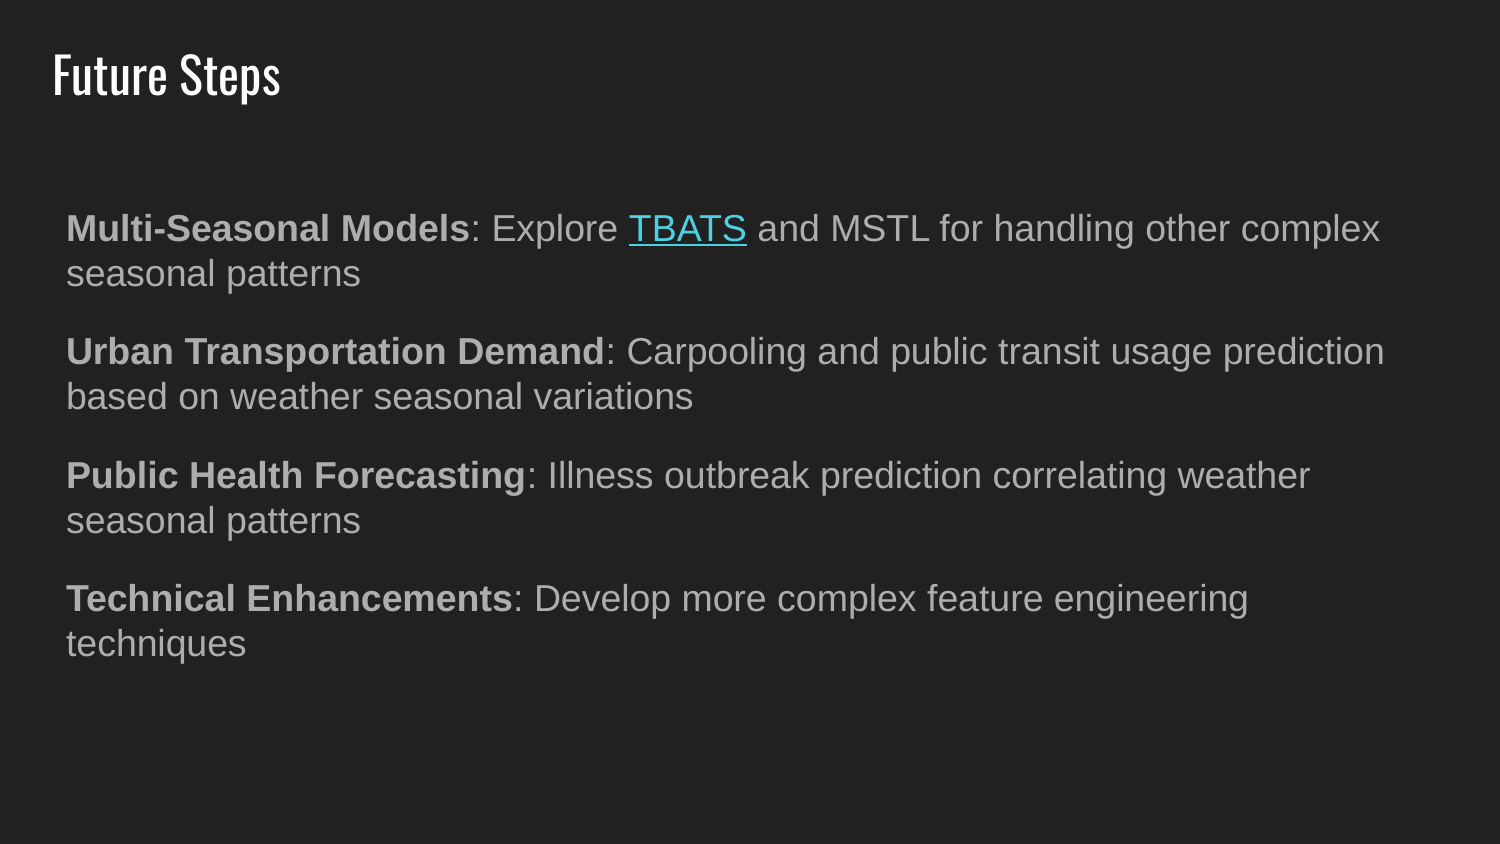

Future Steps

Multi-Seasonal Models: Explore TBATS and MSTL for handling other complex seasonal patterns
Urban Transportation Demand: Carpooling and public transit usage prediction based on weather seasonal variations
Public Health Forecasting: Illness outbreak prediction correlating weather seasonal patterns
Technical Enhancements: Develop more complex feature engineering techniques